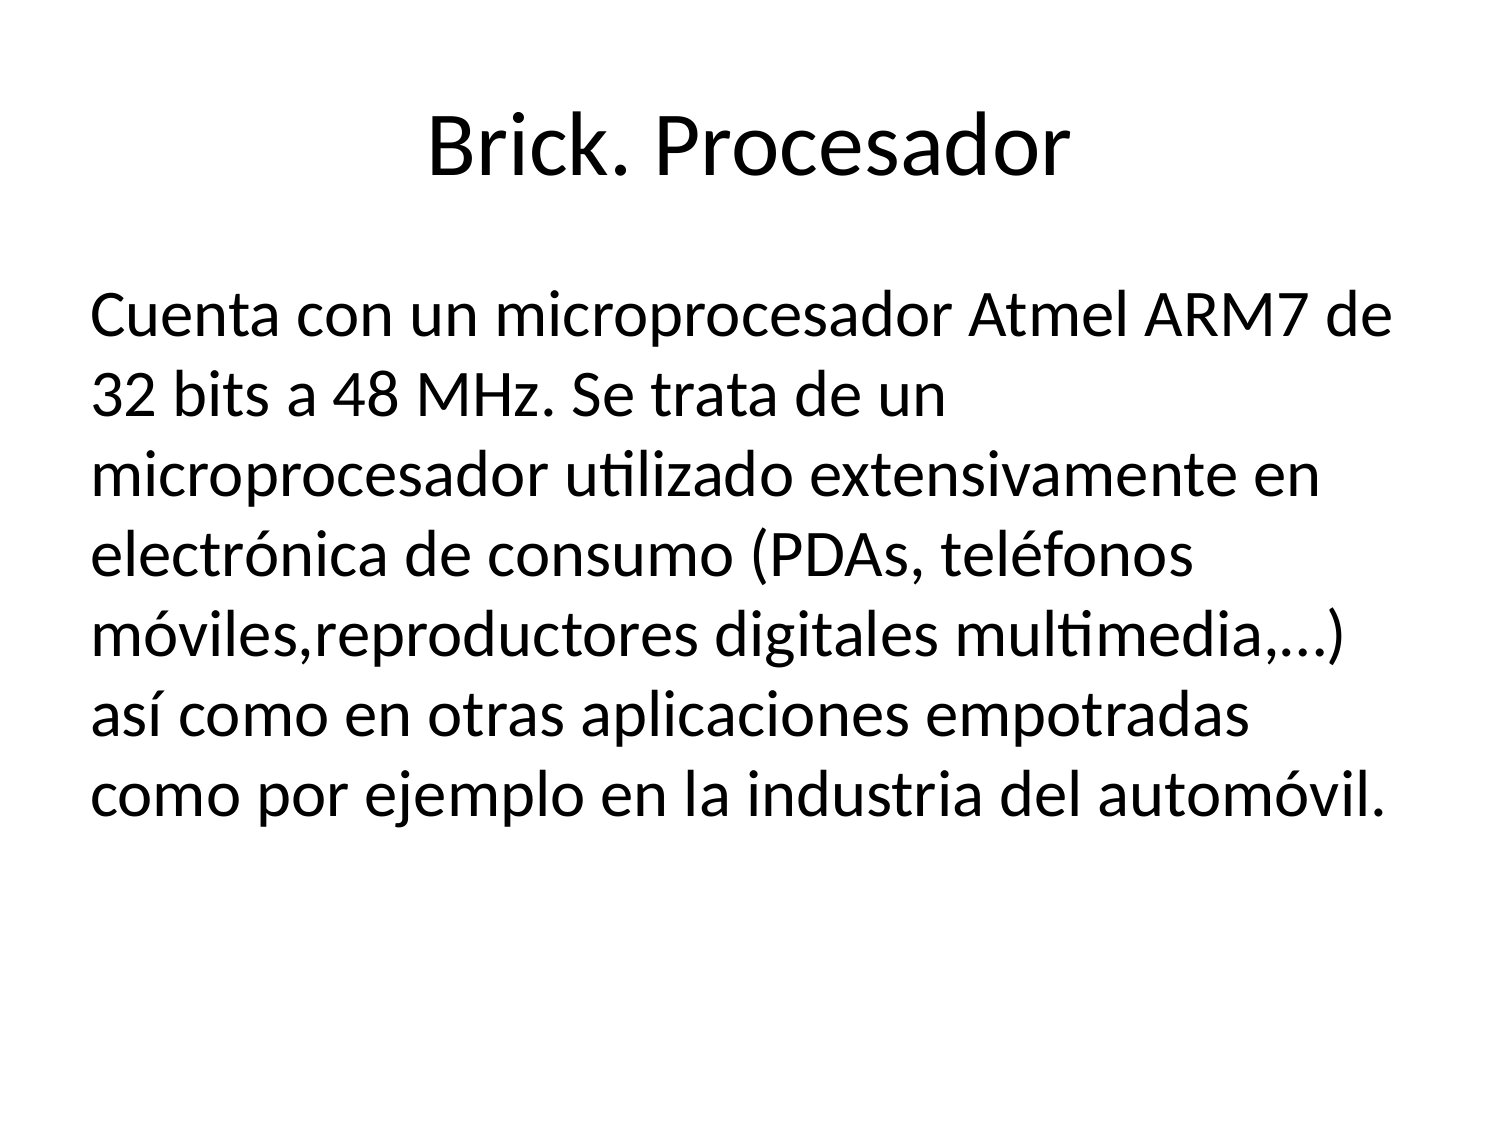

# Brick. Procesador
Cuenta con un microprocesador Atmel ARM7 de 32 bits a 48 MHz. Se trata de un microprocesador utilizado extensivamente en electrónica de consumo (PDAs, teléfonos móviles,reproductores digitales multimedia,…) así como en otras aplicaciones empotradas como por ejemplo en la industria del automóvil.